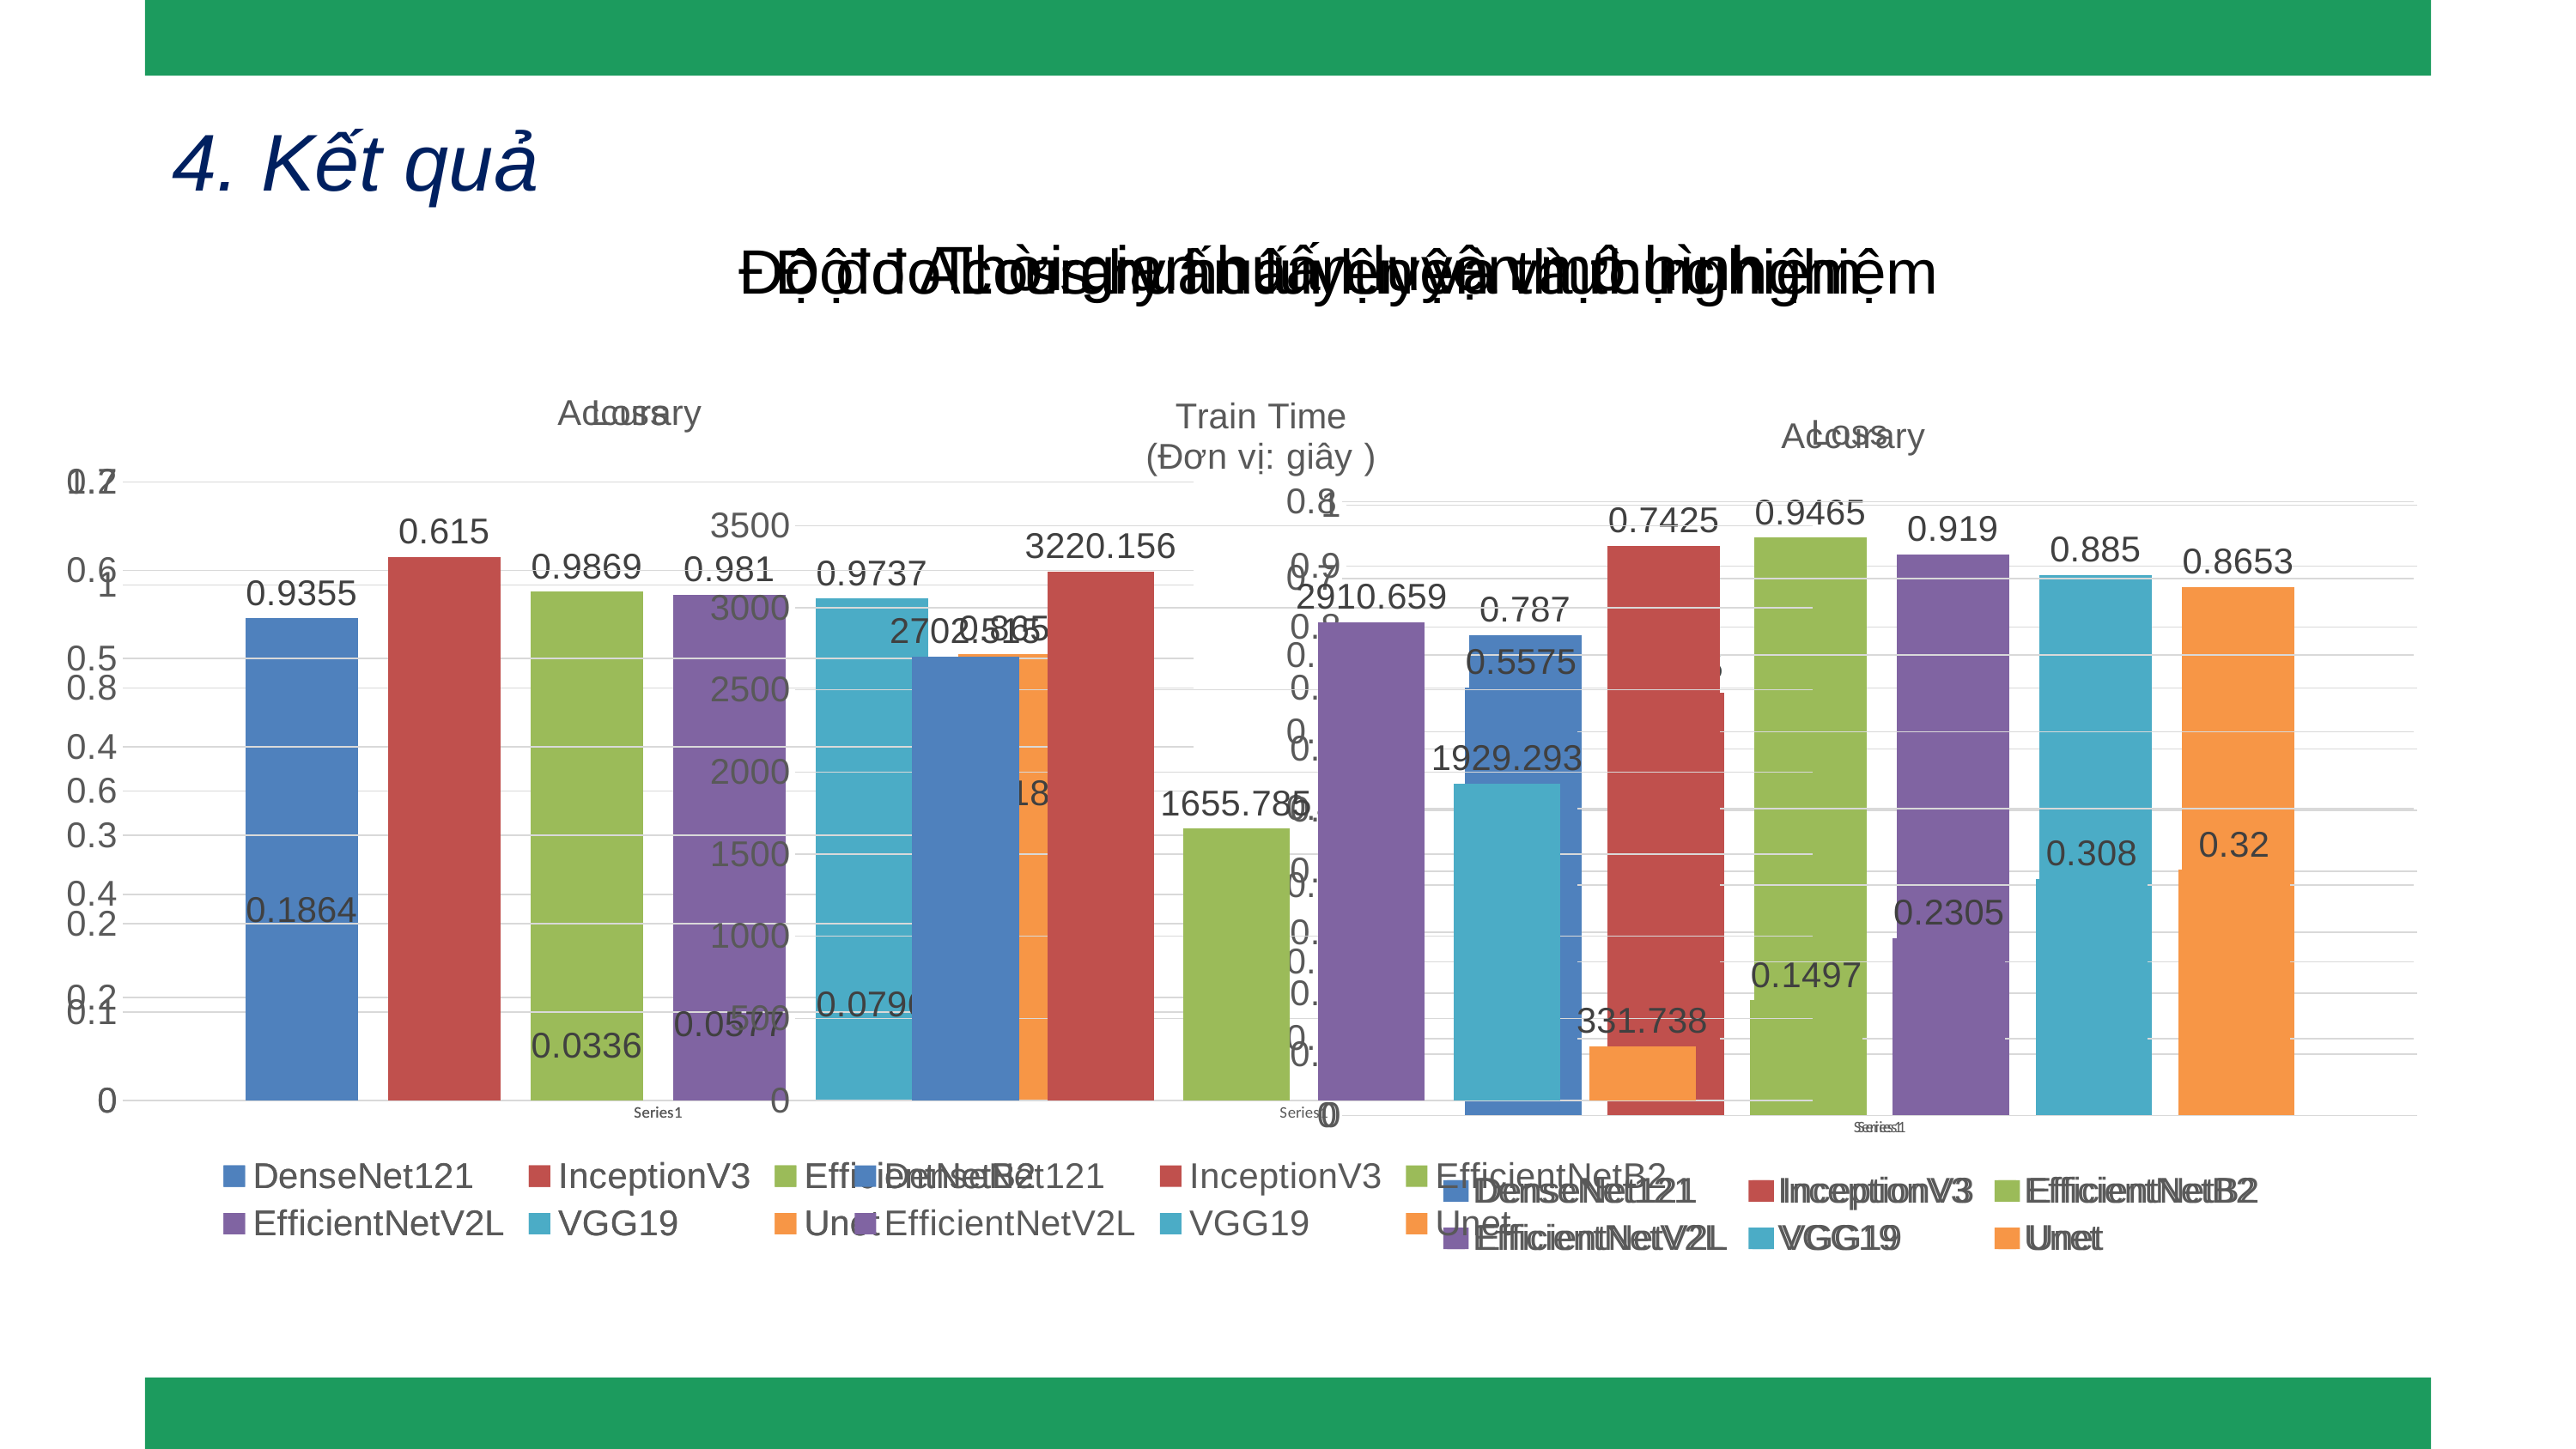

4. Kết quả
Thời gian huấn luyện mô hình
Độ đo Accurary huấn luyện và thực nghiệm
Độ đo Loss huấn luyện và thực nghiệm

### Chart: Accurary

| Category | DenseNet121 | InceptionV3 | EfficientNetB2 | EfficientNetV2L | VGG19 | Unet |
|---|---|---|---|---|---|---|
|  | 0.9355 | 0.7673 | 0.9869 | 0.981 | 0.9737 | 0.8658 |

### Chart: Loss

| Category | DenseNet121 | InceptionV3 | EfficientNetB2 | EfficientNetV2L | VGG19 | Unet |
|---|---|---|---|---|---|---|
|  | 0.1864 | 0.615 | 0.0336 | 0.0577 | 0.0796 | 0.3189 |

### Chart: Train Time
(Đơn vị: giây )

| Category | DenseNet121 | InceptionV3 | EfficientNetB2 | EfficientNetV2L | VGG19 | Unet |
|---|---|---|---|---|---|---|
|  | 2702.515 | 3220.156 | 1655.785 | 2910.659 | 1929.293 | 331.738 |

### Chart: Loss

| Category | DenseNet121 | InceptionV3 | EfficientNetB2 | EfficientNetV2L | VGG19 | Unet |
|---|---|---|---|---|---|---|
|  | 0.5575 | 0.7425 | 0.1497 | 0.2305 | 0.308 | 0.32 |

### Chart: Accurary

| Category | DenseNet121 | InceptionV3 | EfficientNetB2 | EfficientNetV2L | VGG19 | Unet |
|---|---|---|---|---|---|---|
|  | 0.787 | 0.6925 | 0.9465 | 0.919 | 0.885 | 0.8653 |